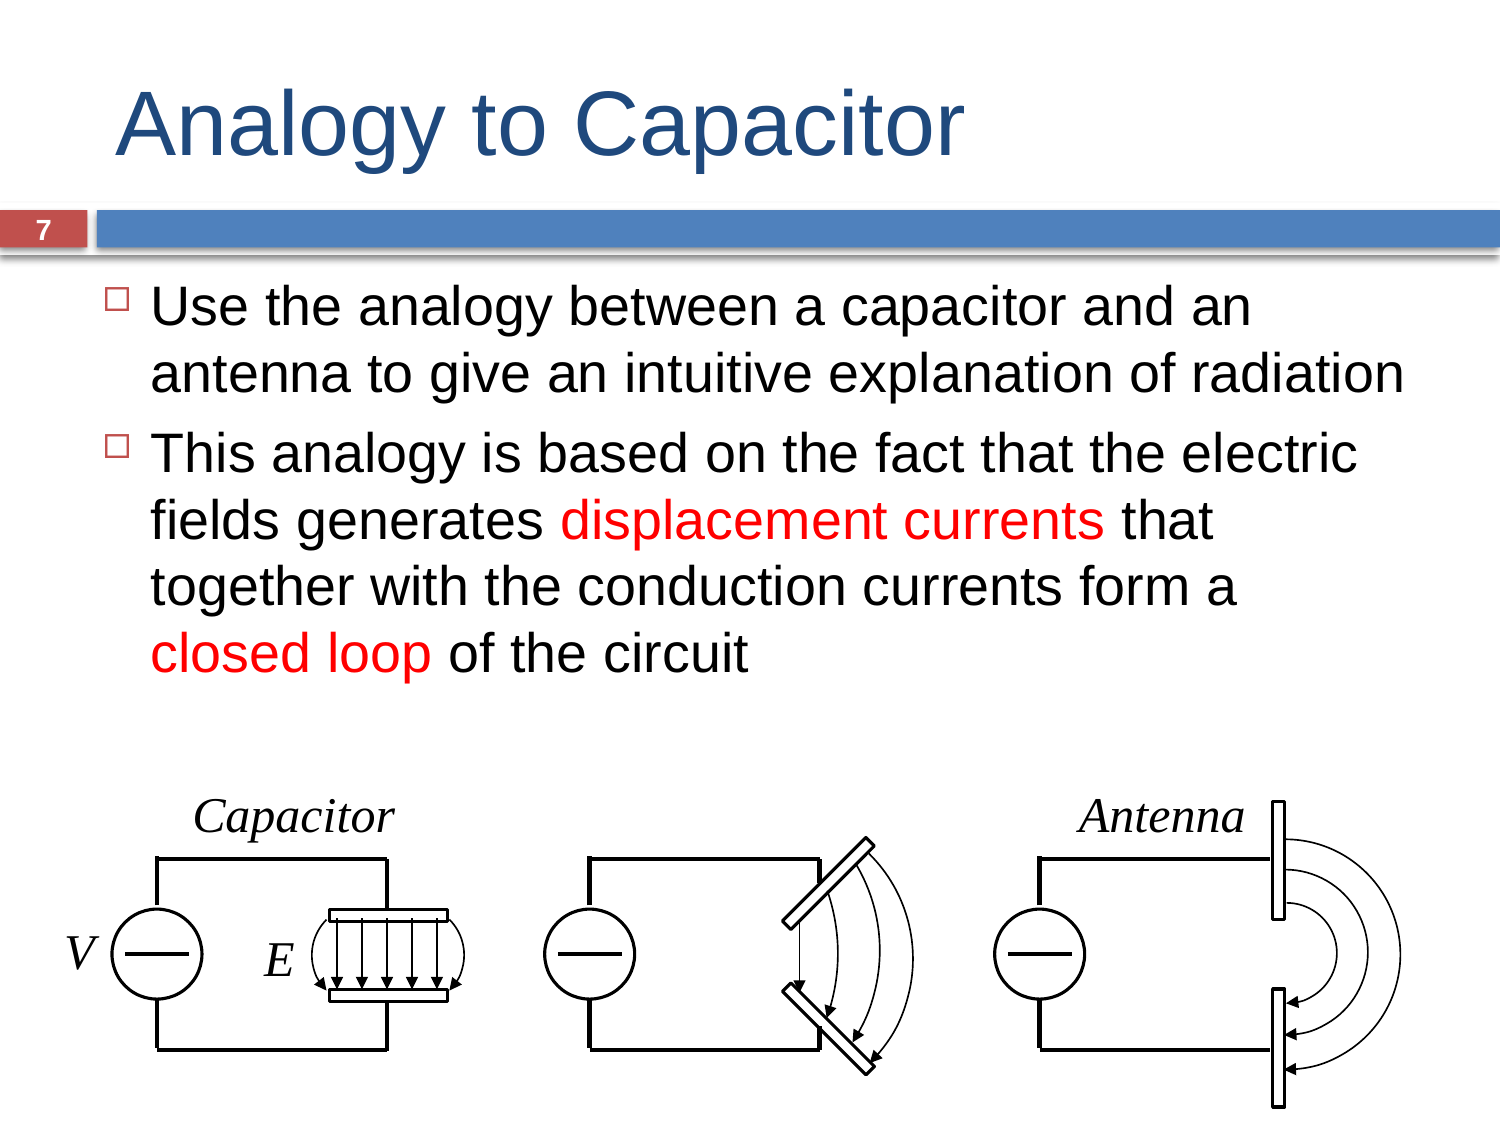

# Analogy to Capacitor
7
Use the analogy between a capacitor and an antenna to give an intuitive explanation of radiation
This analogy is based on the fact that the electric fields generates displacement currents that together with the conduction currents form a closed loop of the circuit

Capacitor
Antenna

V
E